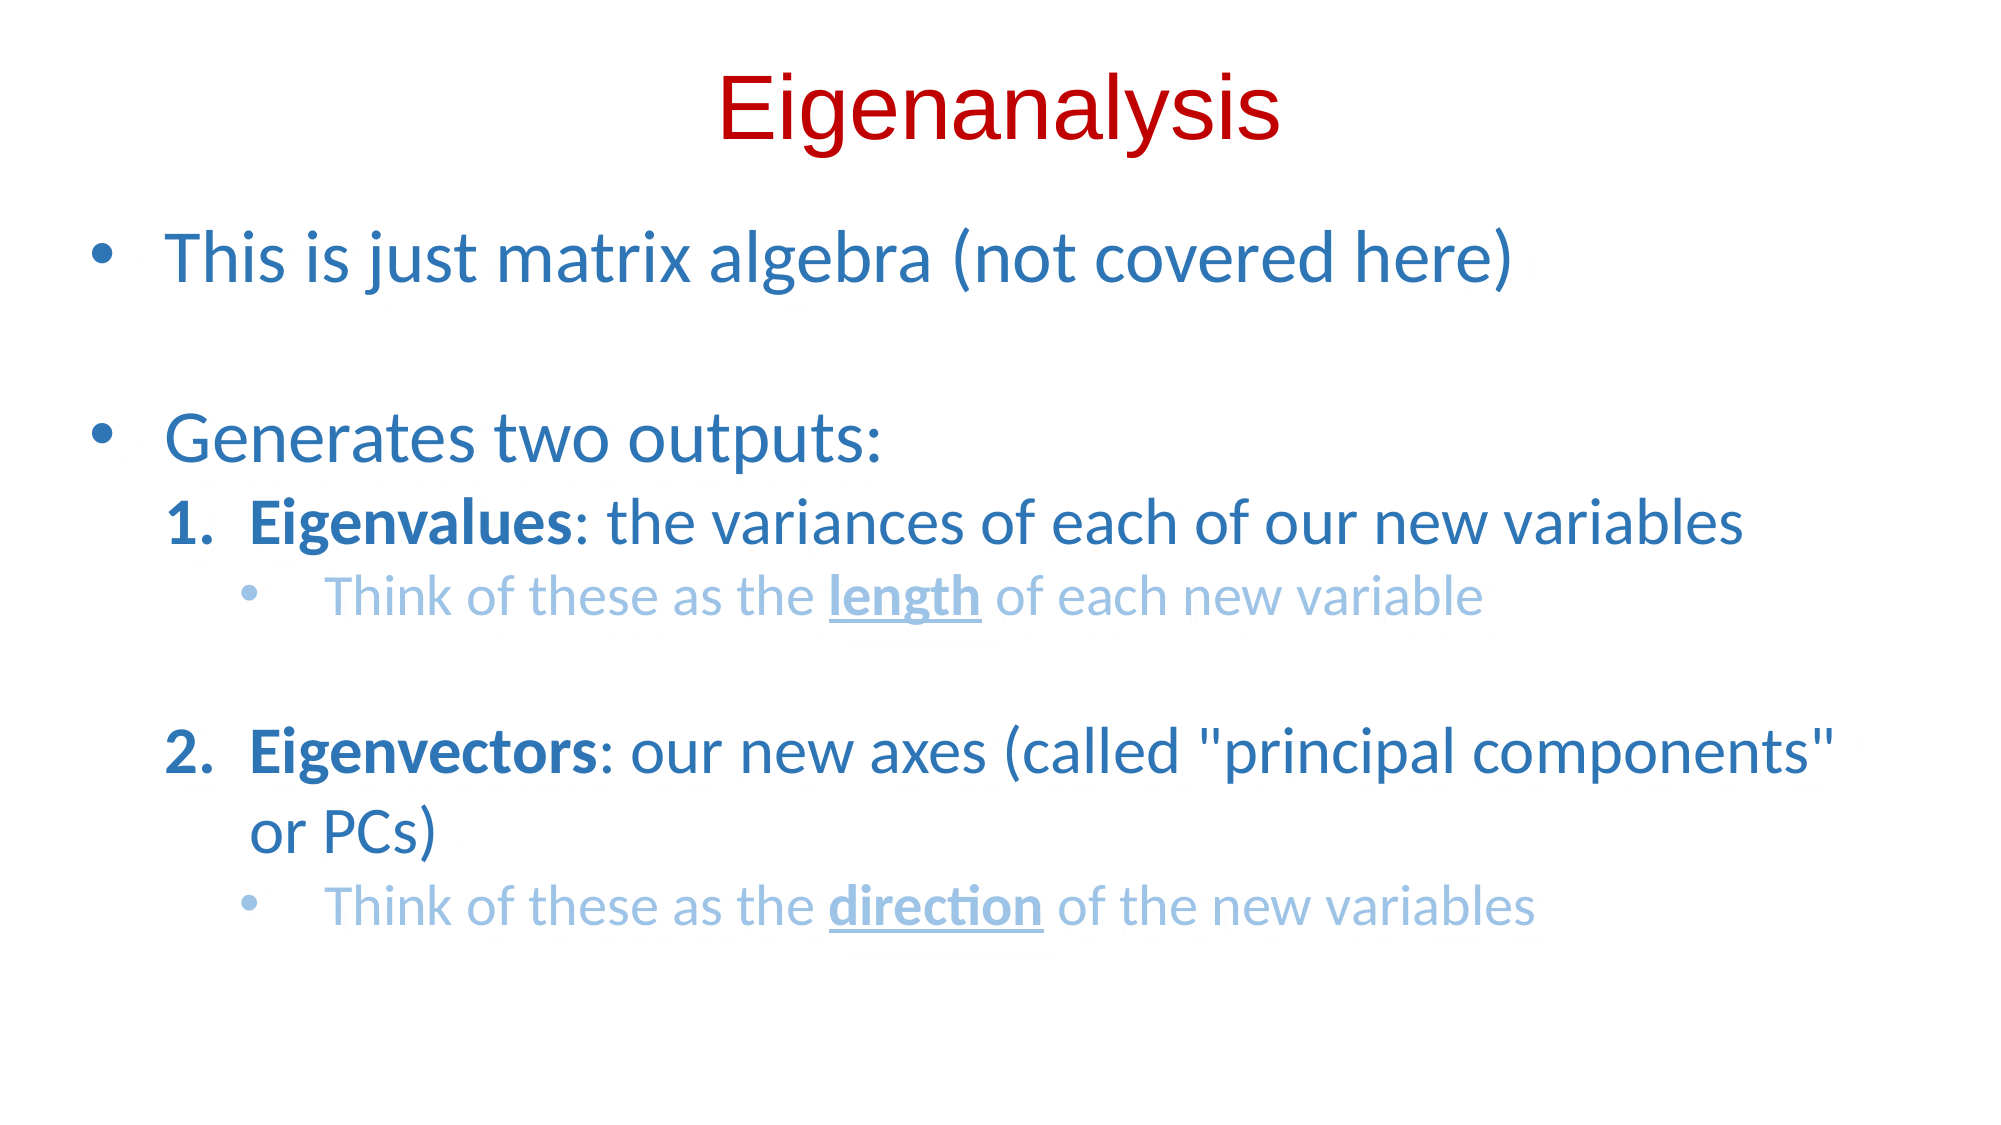

Eigenanalysis
This is just matrix algebra (not covered here)

Generates two outputs:
Eigenvalues: the variances of each of our new variables
Think of these as the length of each new variable

Eigenvectors: our new axes (called "principal components" or PCs)
Think of these as the direction of the new variables